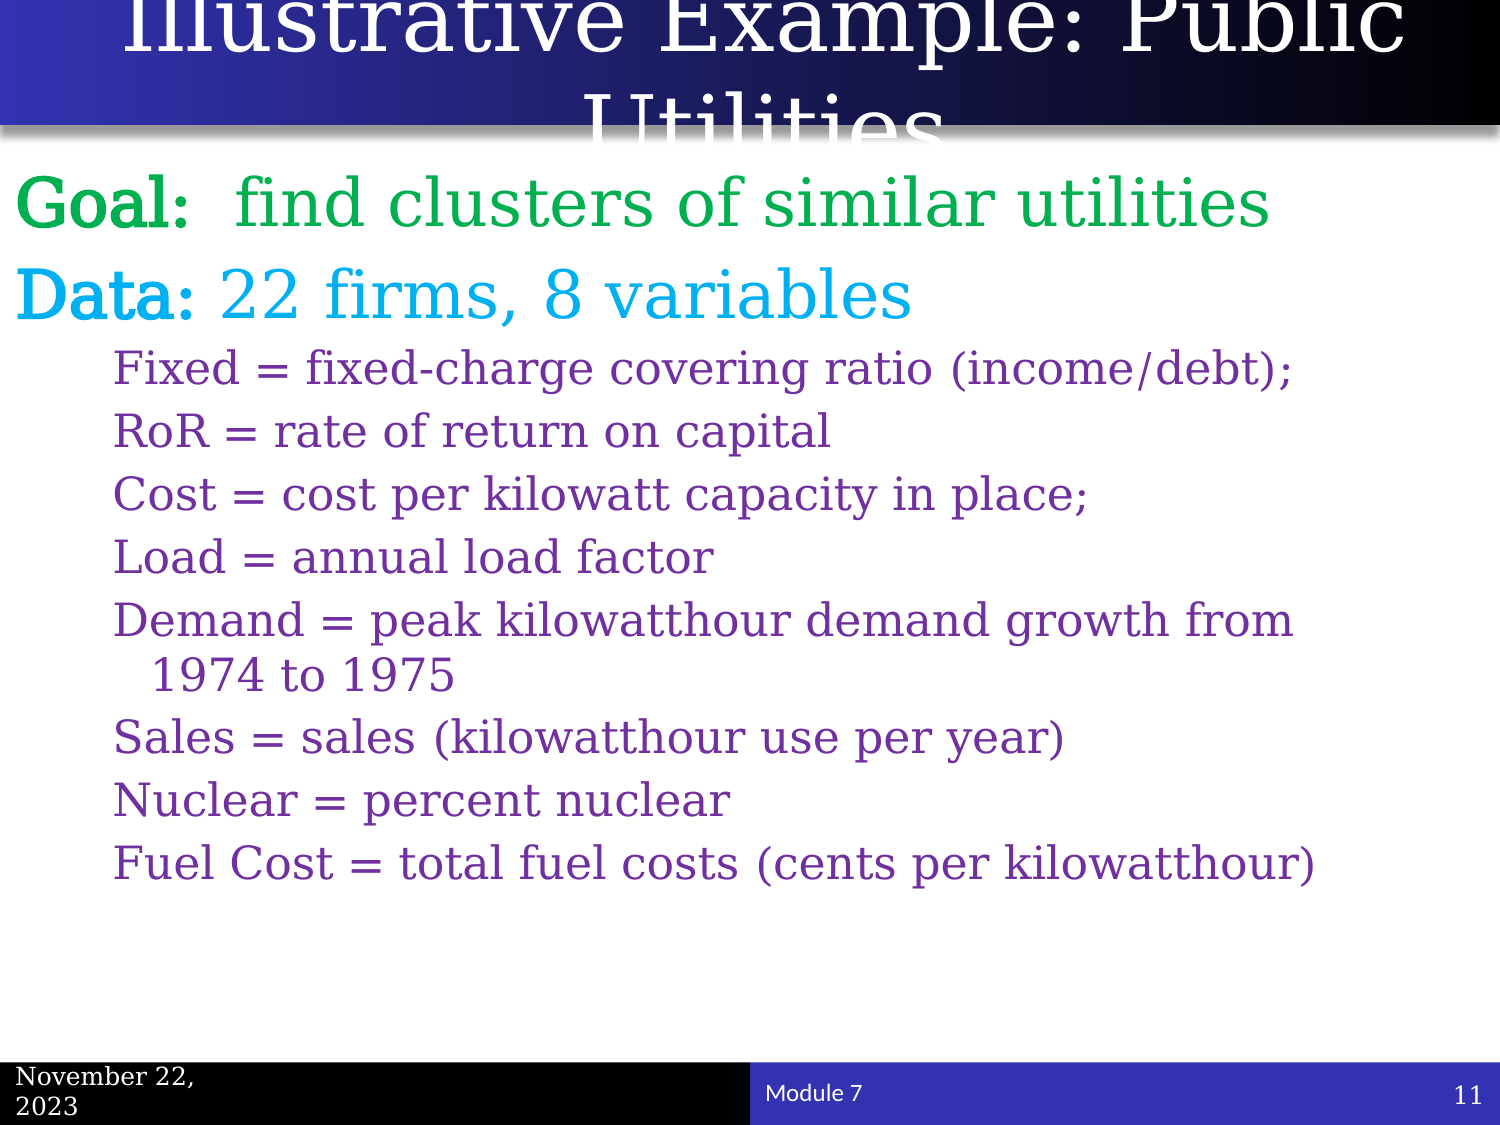

# Illustrative Example: Public Utilities
Goal:  find clusters of similar utilities
Data: 22 firms, 8 variables
Fixed = fixed-charge covering ratio (income/debt);
RoR = rate of return on capital
Cost = cost per kilowatt capacity in place;
Load = annual load factor
Demand = peak kilowatthour demand growth from 1974 to 1975
Sales = sales (kilowatthour use per year)
Nuclear = percent nuclear
Fuel Cost = total fuel costs (cents per kilowatthour)

November 22, 2023
11
Module 7